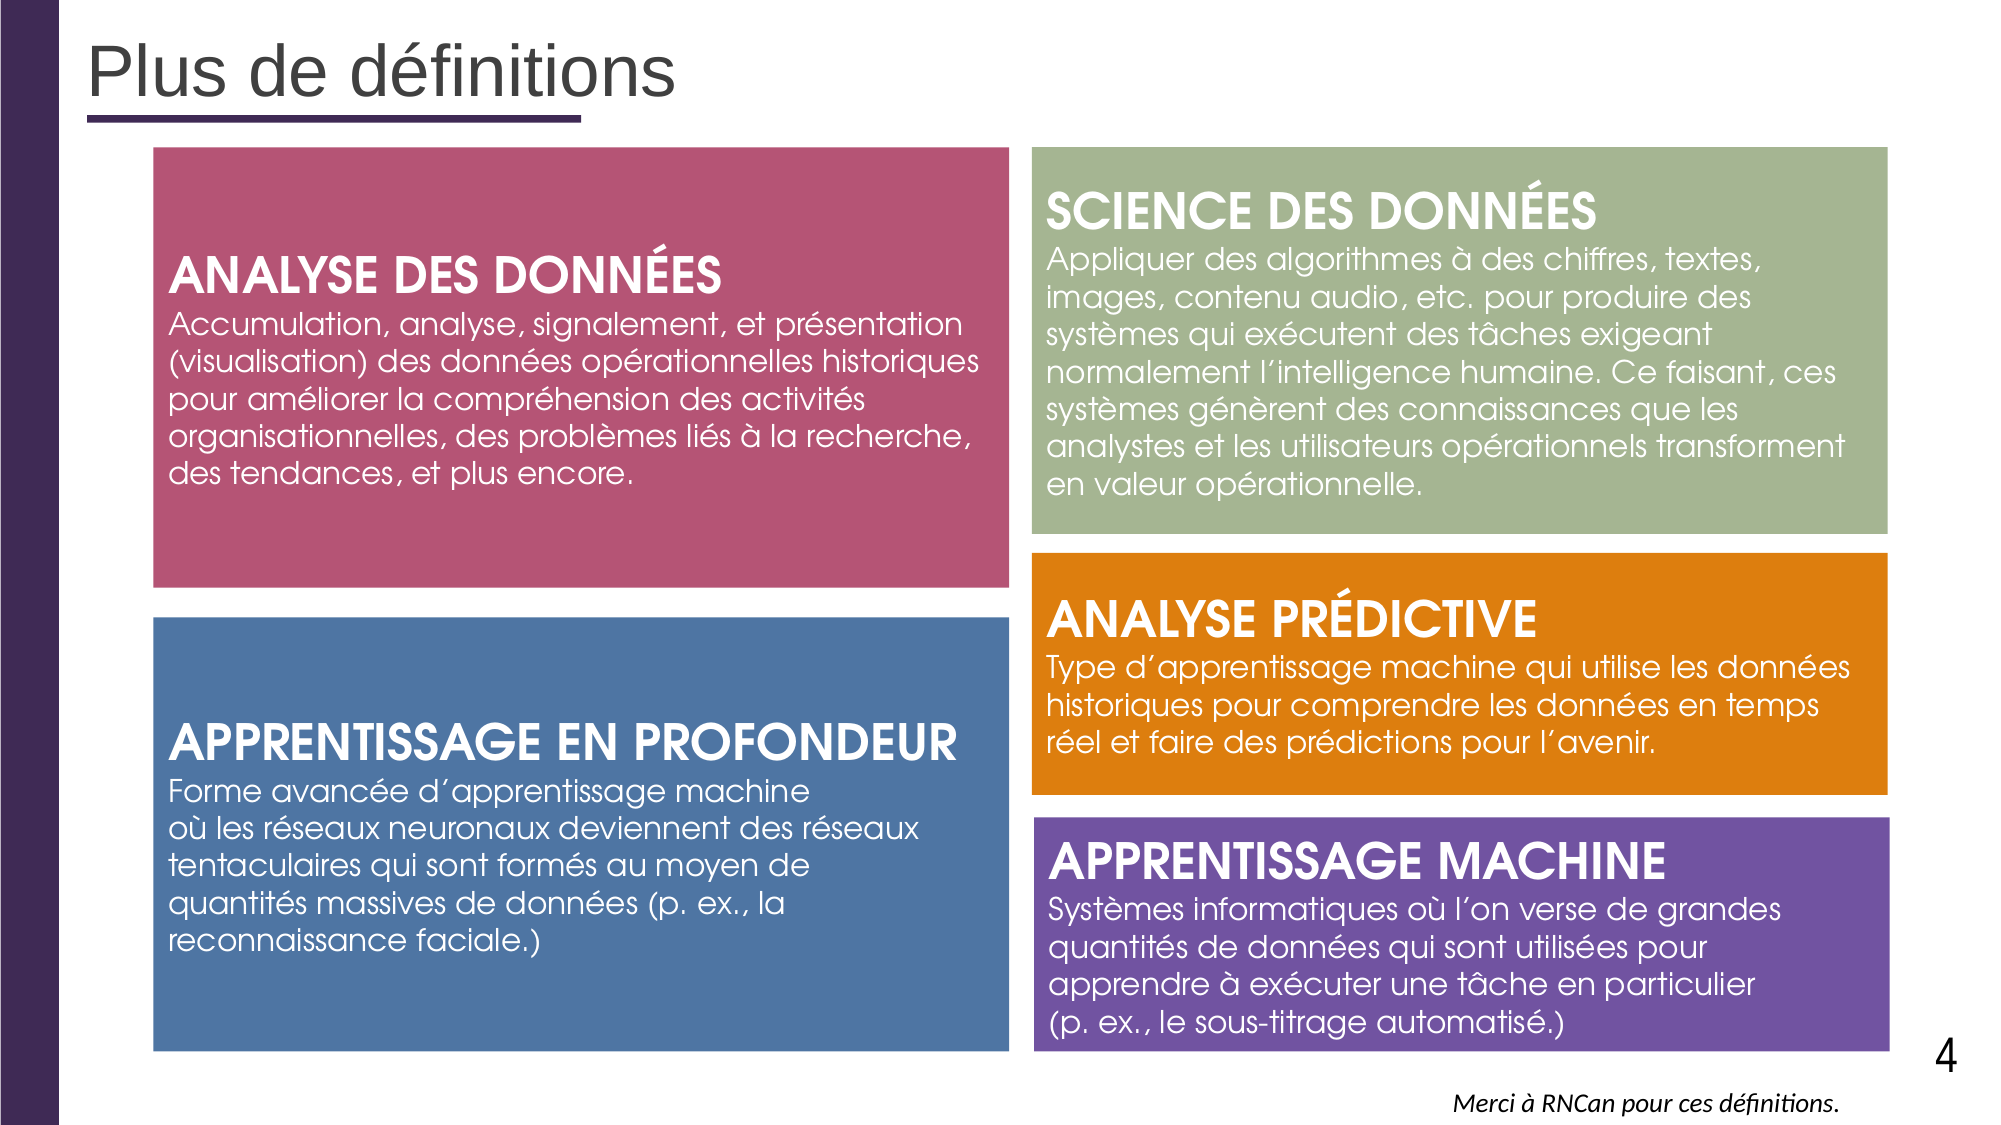

Plus de définitions
SCIENCE DES DONNÉES
Appliquer des algorithmes à des chiffres, textes, images, contenu audio, etc. pour produire des systèmes qui exécutent des tâches exigeant normalement l’intelligence humaine. Ce faisant, ces systèmes génèrent des connaissances que les analystes et les utilisateurs opérationnels transforment en valeur opérationnelle.
ANALYSE DES DONNÉES
Accumulation, analyse, signalement, et présentation (visualisation) des données opérationnelles historiques pour améliorer la compréhension des activités organisationnelles, des problèmes liés à la recherche, des tendances, et plus encore.
ANALYSE PRÉDICTIVE
Type d’apprentissage machine qui utilise les données historiques pour comprendre les données en temps réel et faire des prédictions pour l’avenir.
APPRENTISSAGE EN PROFONDEUR
Forme avancée d’apprentissage machine
où les réseaux neuronaux deviennent des réseaux tentaculaires qui sont formés au moyen de quantités massives de données (p. ex., la reconnaissance faciale.)
APPRENTISSAGE MACHINE
Systèmes informatiques où l’on verse de grandes quantités de données qui sont utilisées pour apprendre à exécuter une tâche en particulier
(p. ex., le sous-titrage automatisé.)
4
Merci à RNCan pour ces définitions.